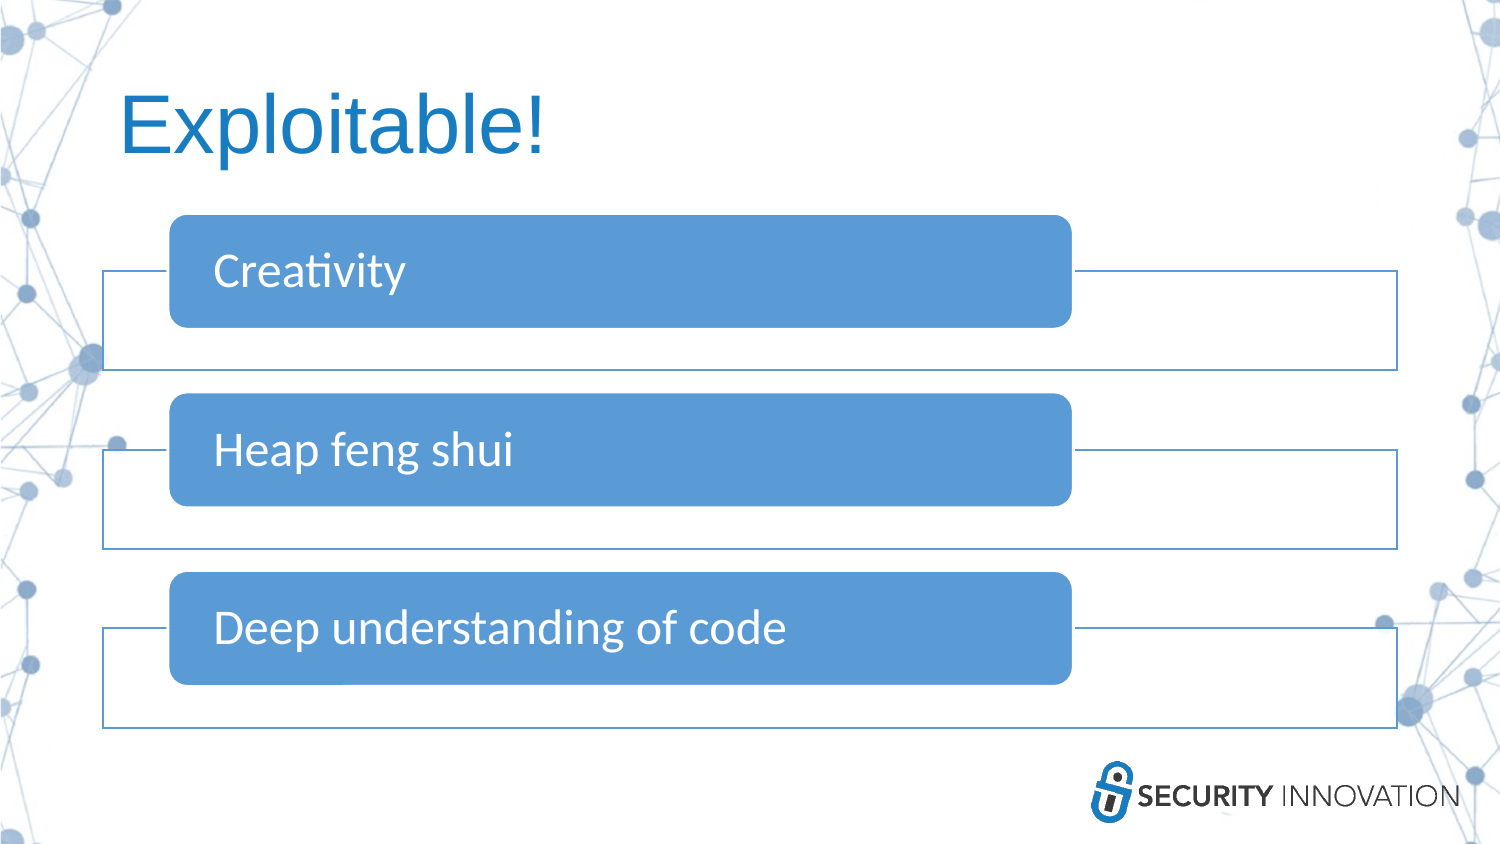

# Exploitable!
Creativity
Heap feng shui
Deep understanding of code